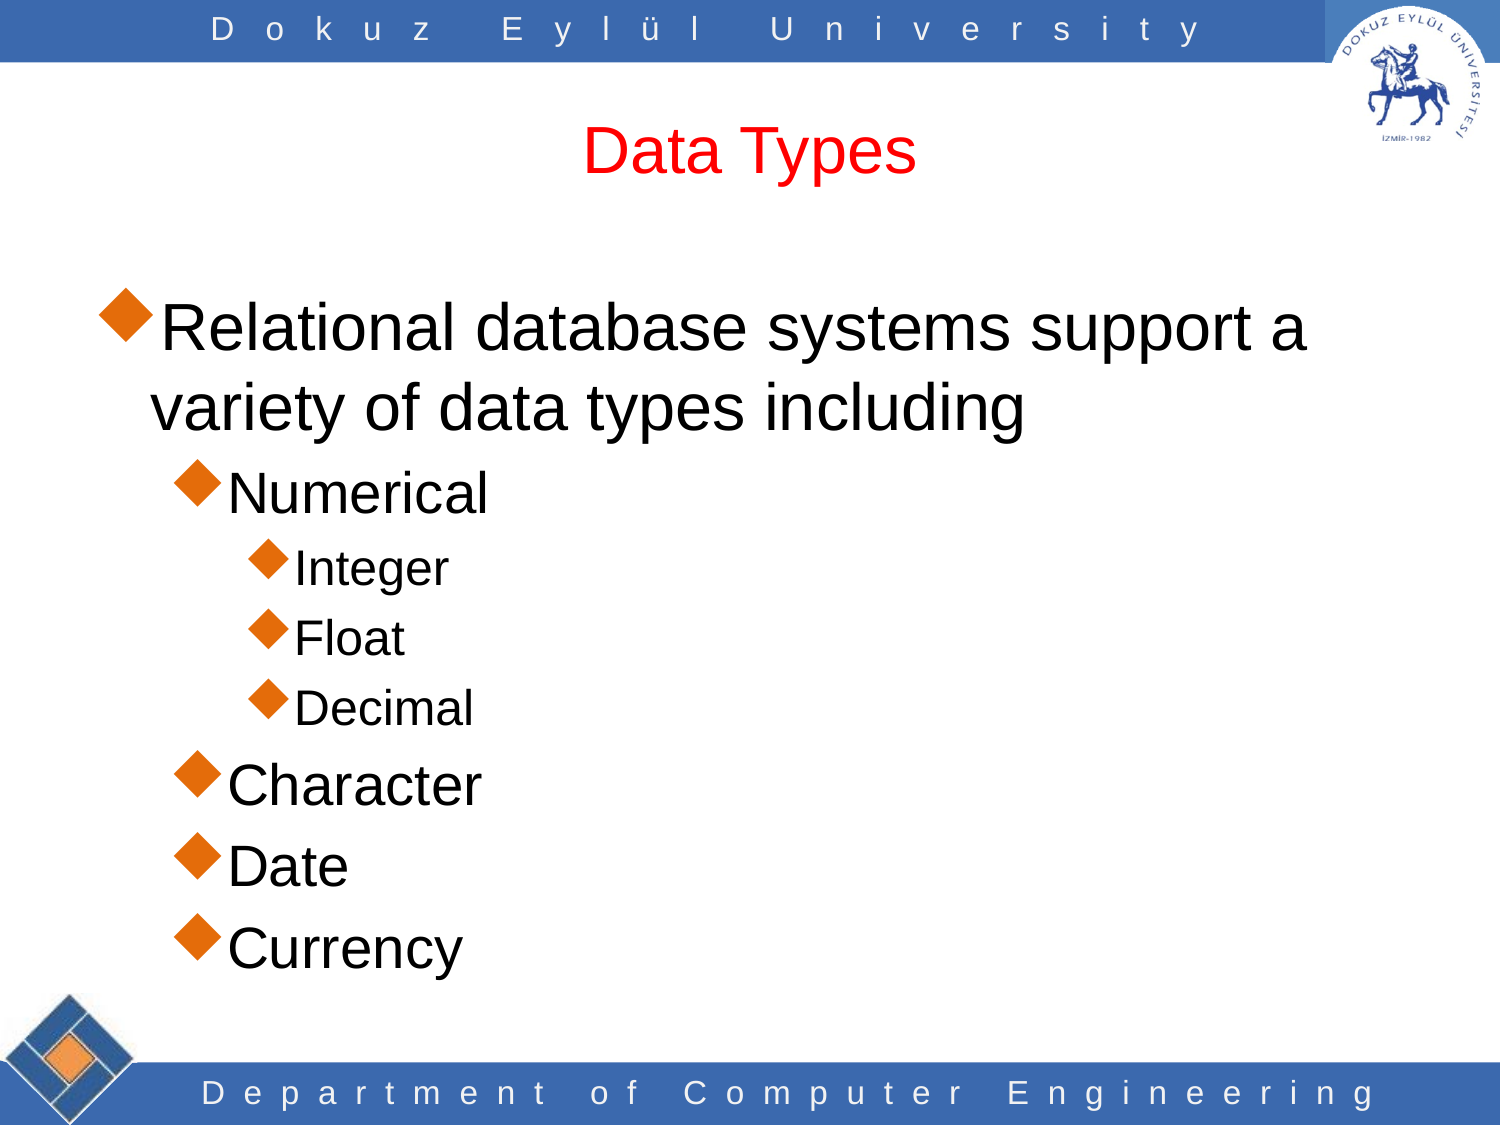

# Data Types
Relational database systems support a variety of data types including
Numerical
Integer
Float
Decimal
Character
Date
Currency